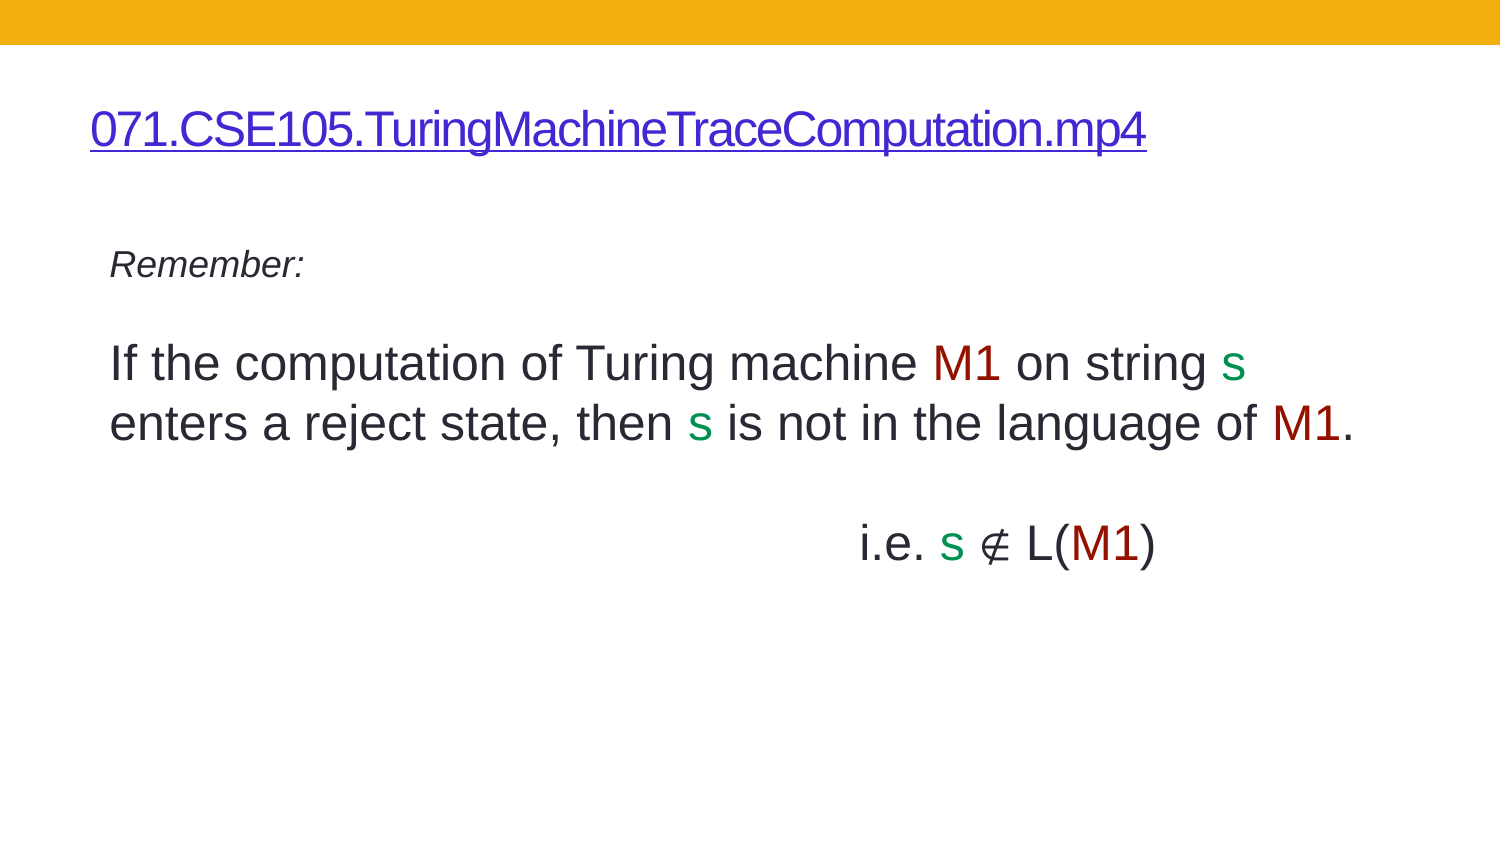

# 071.CSE105.TuringMachineTraceComputation.mp4
Remember:

If the computation of Turing machine M1 on string s enters a reject state, then s is not in the language of M1.
					i.e. s ∉ L(M1)